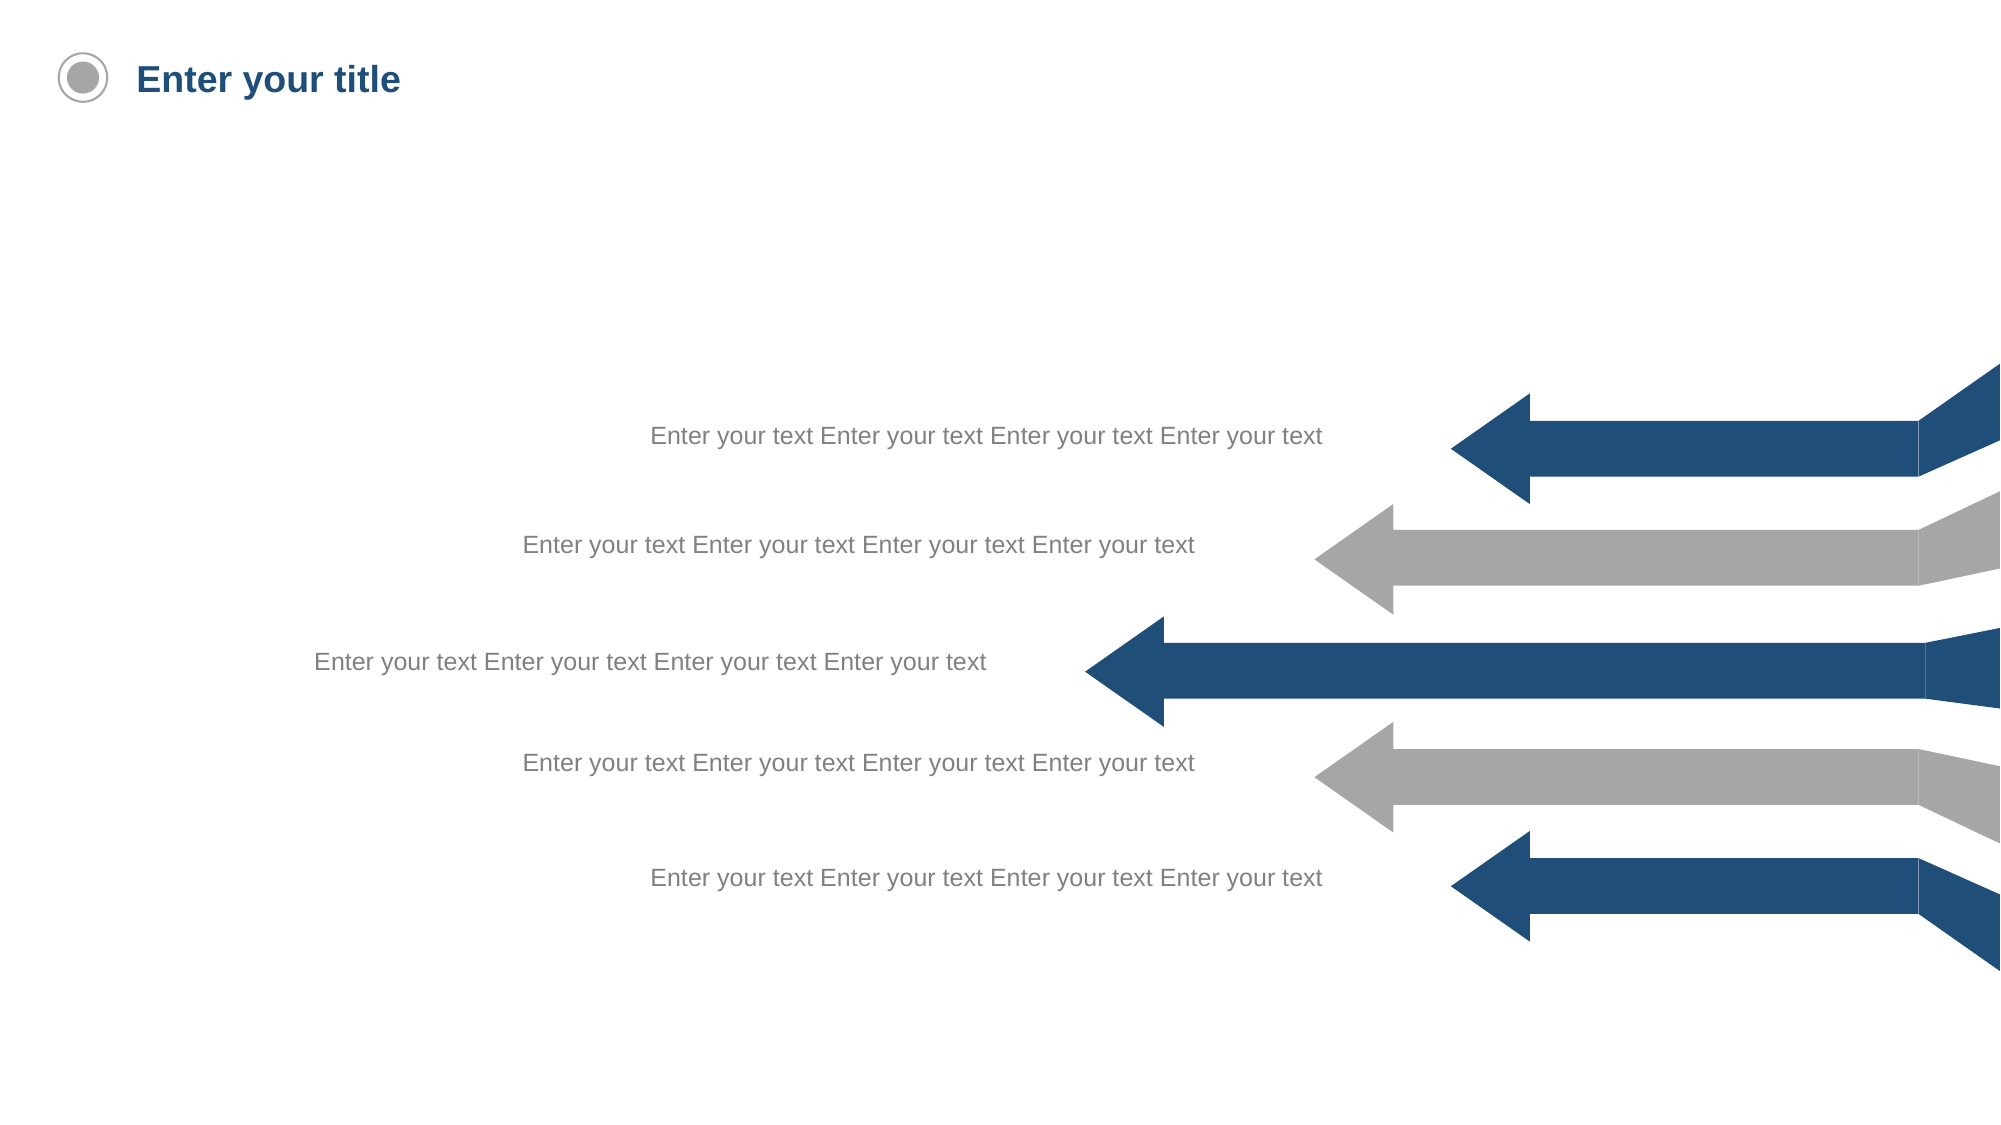

Enter your title

Enter your text Enter your text Enter your text Enter your text
Enter your text Enter your text Enter your text Enter your text
Enter your text Enter your text Enter your text Enter your text
Enter your text Enter your text Enter your text Enter your text
Enter your text Enter your text Enter your text Enter your text